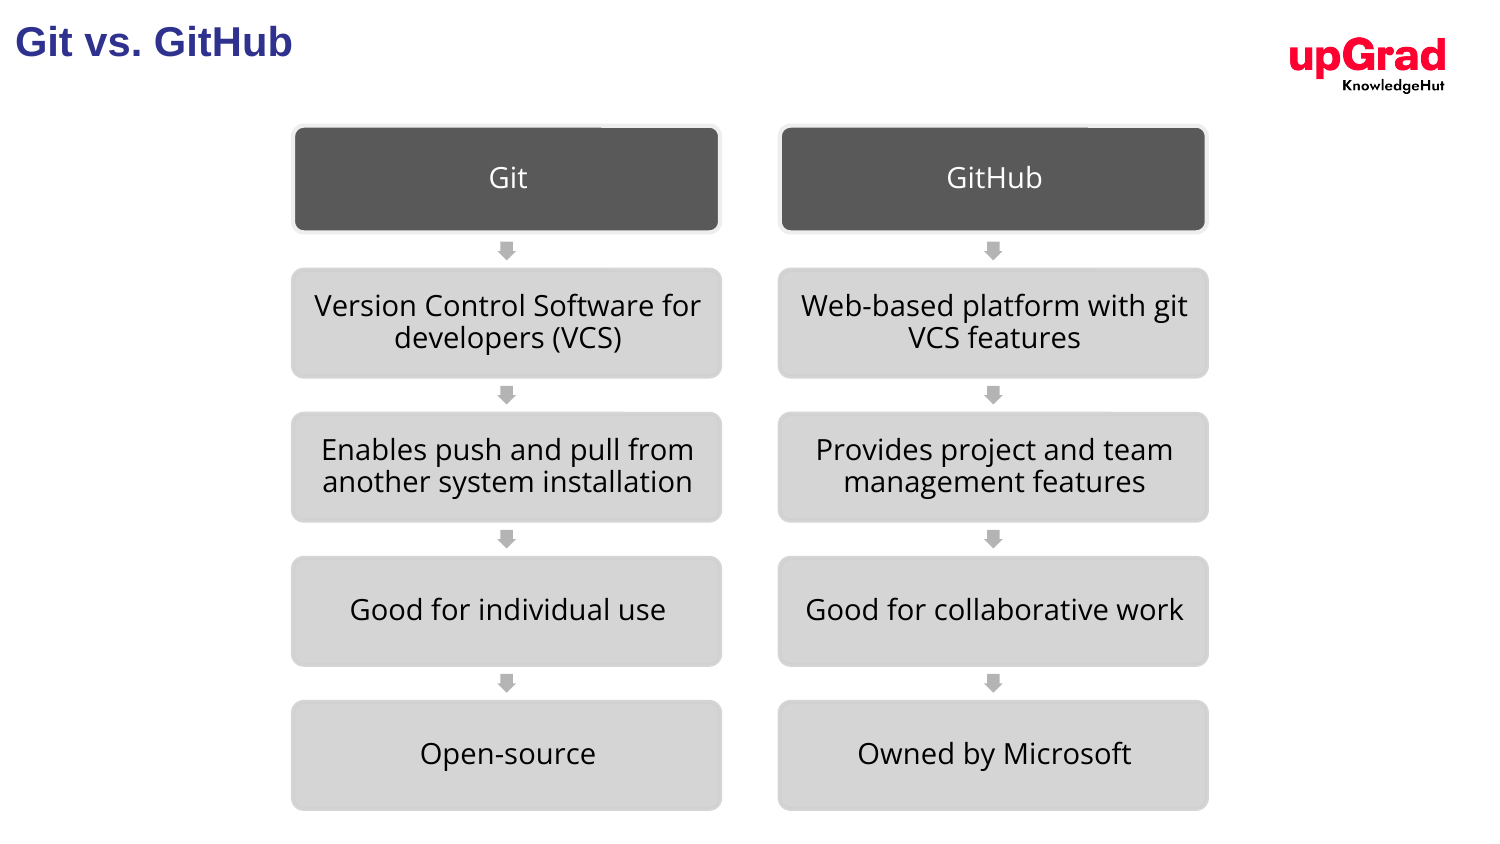

Git vs. GitHub
Git
Version Control Software for developers (VCS)
Enables push and pull from another system installation
Good for individual use
Open-source
GitHub
Web-based platform with git VCS features
Provides project and team management features
Good for collaborative work
Owned by Microsoft